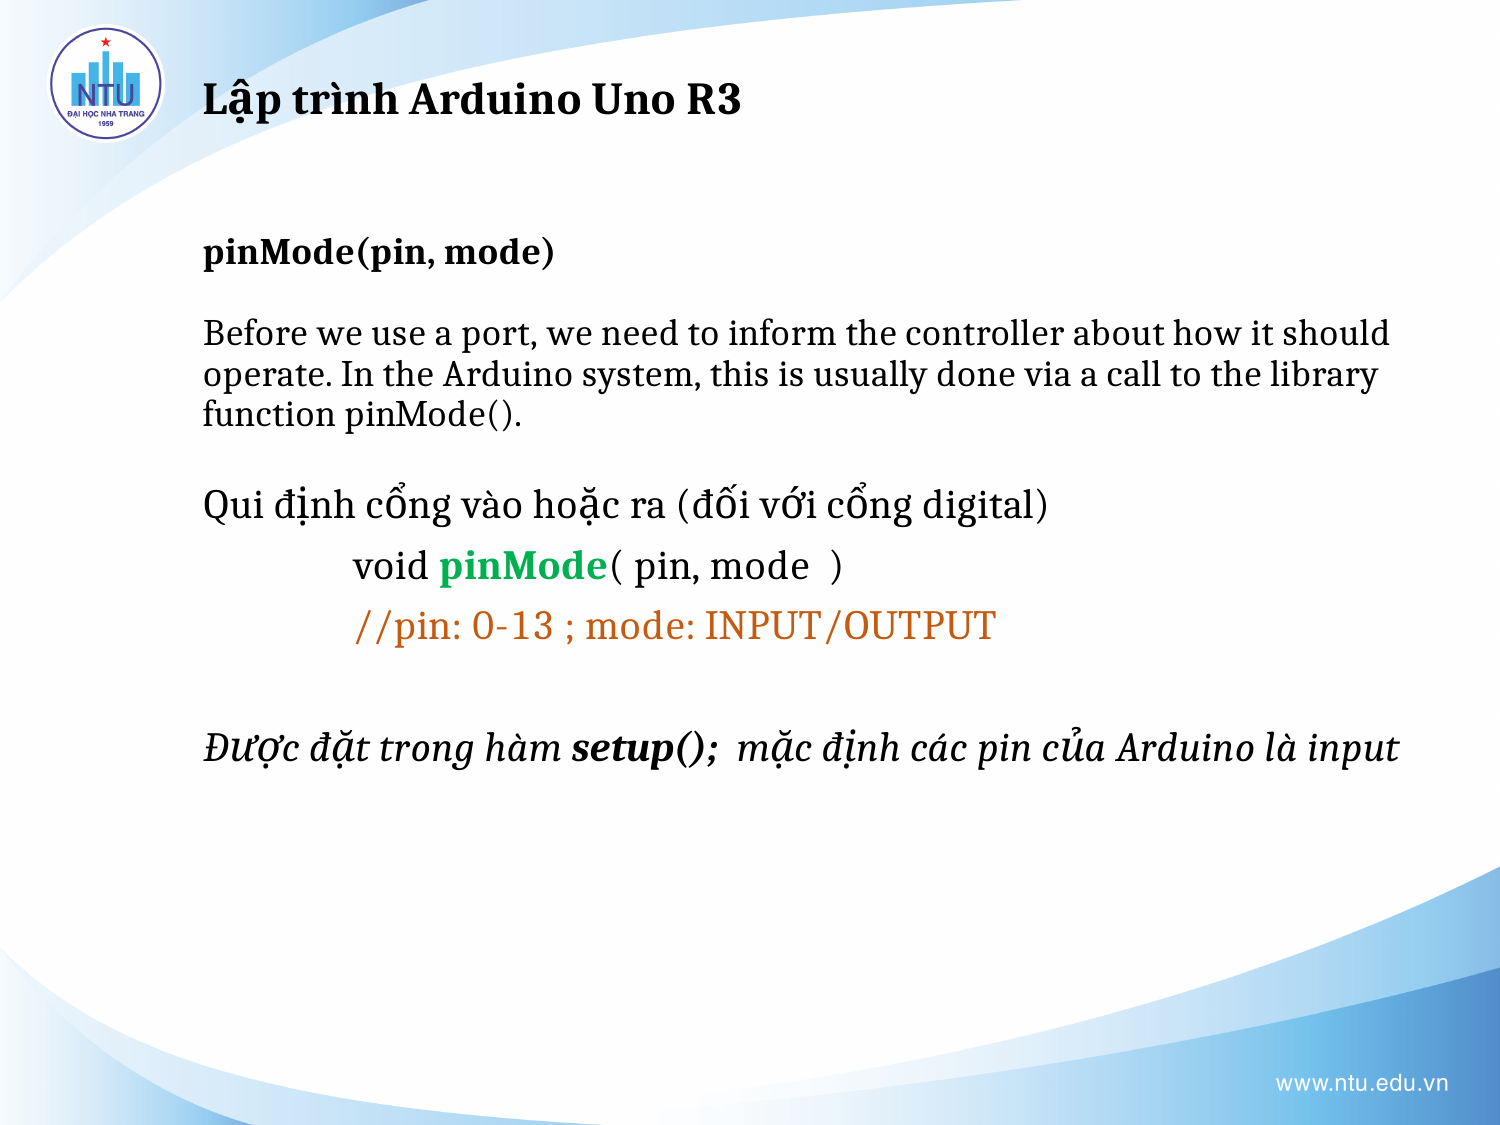

Lập trình Arduino Uno R3
# pinMode(pin, mode) Before we use a port, we need to inform the controller about how it should operate. In the Arduino system, this is usually done via a call to the library function pinMode().
Qui định cổng vào hoặc ra (đối với cổng digital)
	void pinMode( pin, mode  )
	//pin: 0-13 ; mode: INPUT/OUTPUT

Được đặt trong hàm setup();  mặc định các pin của Arduino là input